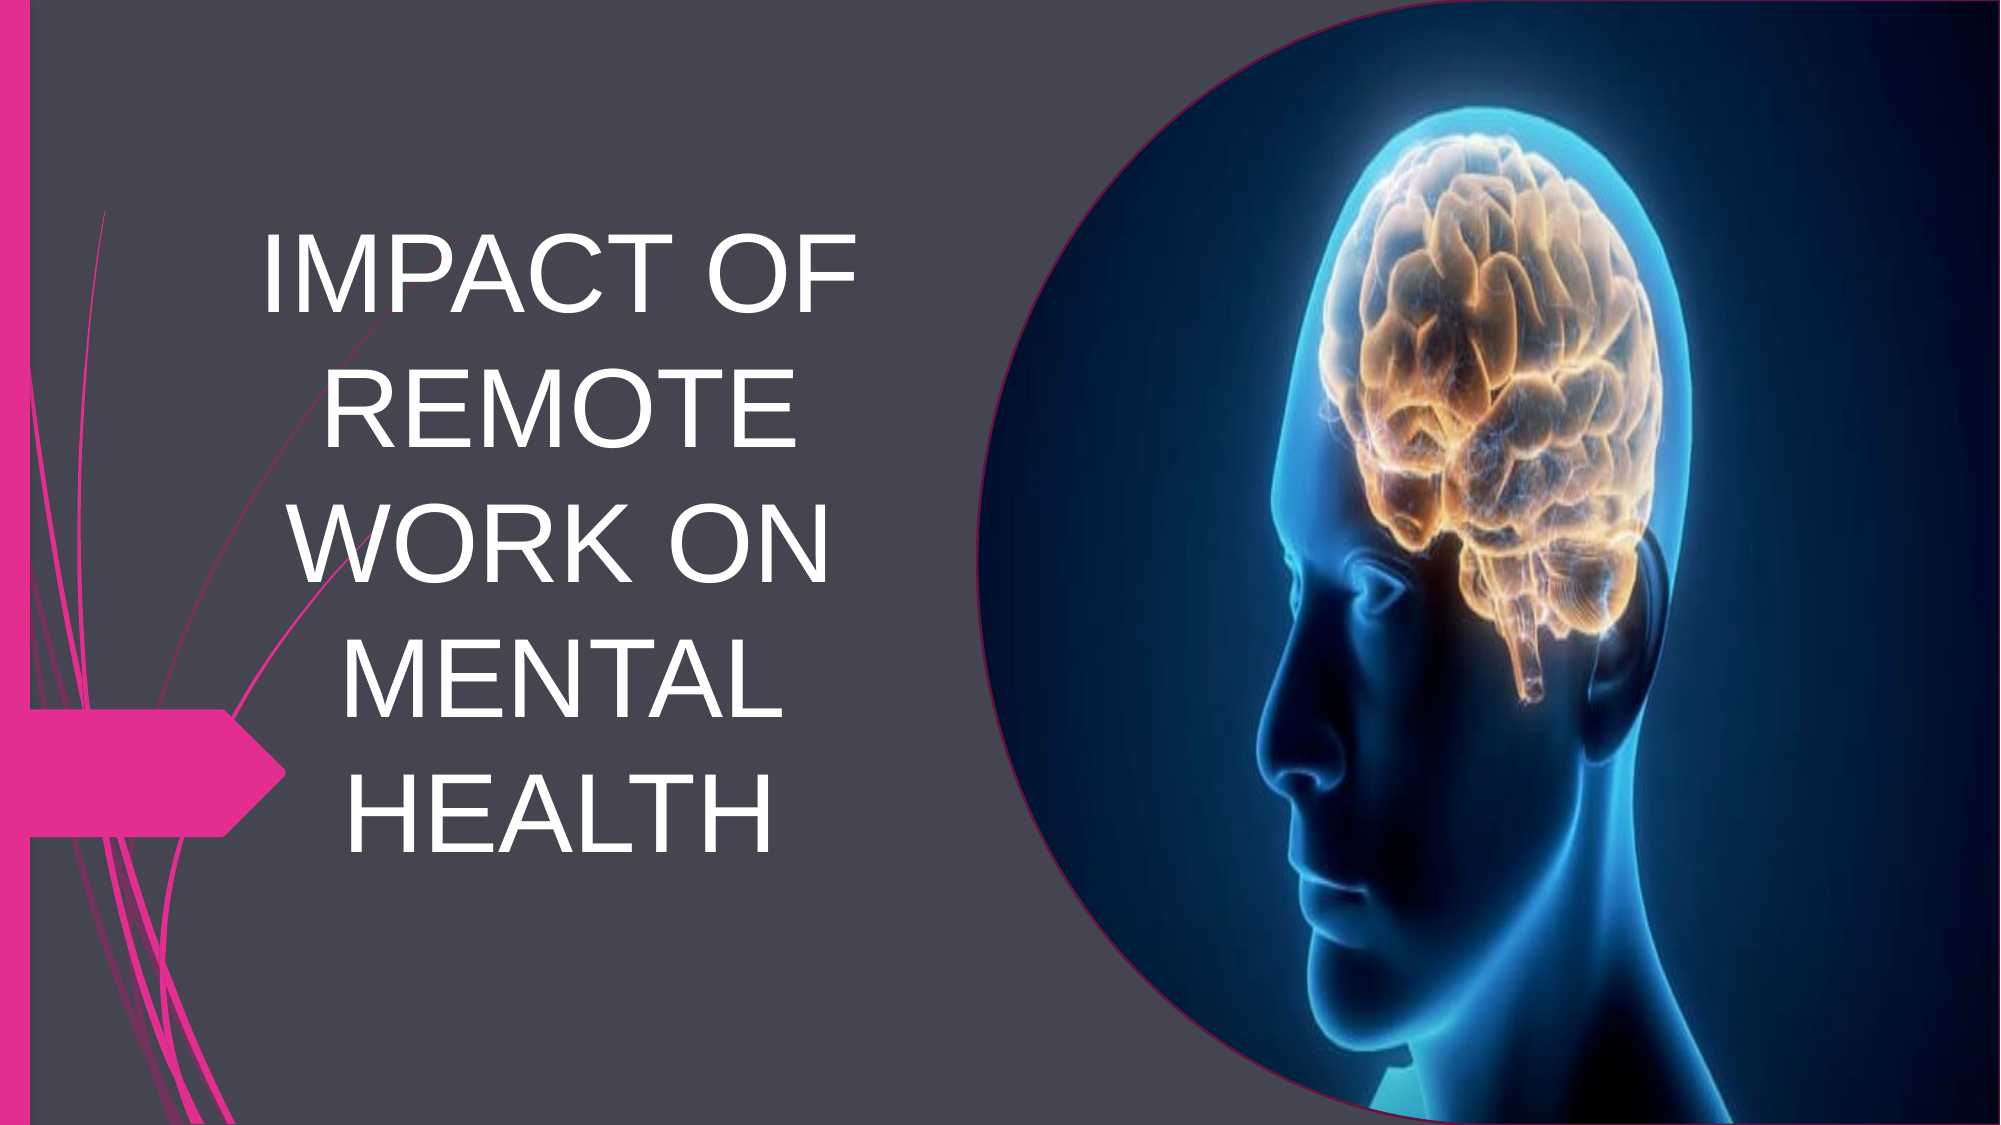

# IMPACT OF REMOTE WORK ON MENTAL HEALTH